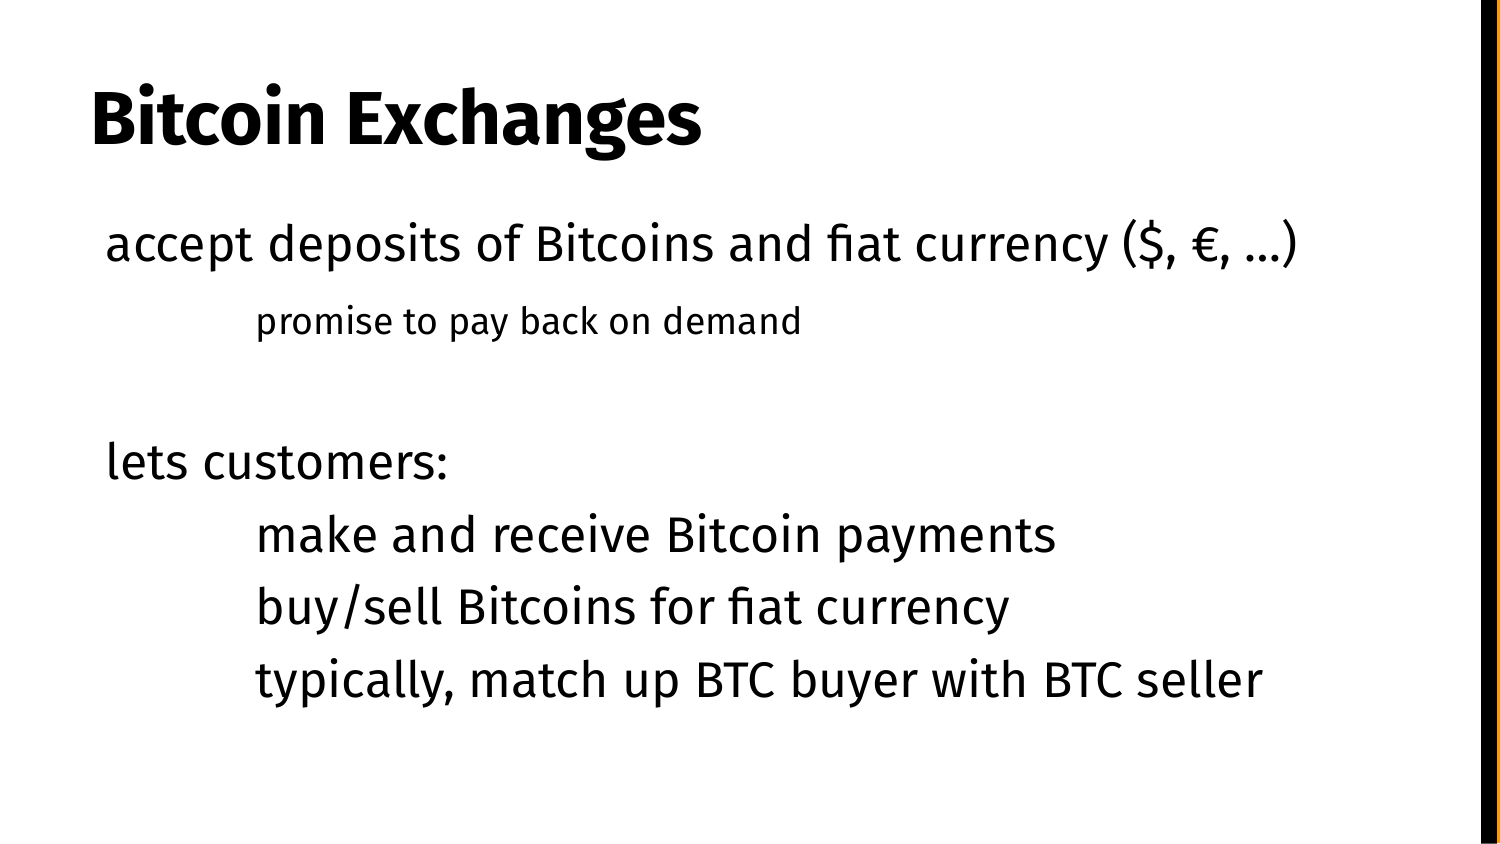

# Bitcoin Exchanges
accept deposits of Bitcoins and fiat currency ($, €, …)
	promise to pay back on demand

lets customers:
	make and receive Bitcoin payments
	buy/sell Bitcoins for fiat currency
	typically, match up BTC buyer with BTC seller